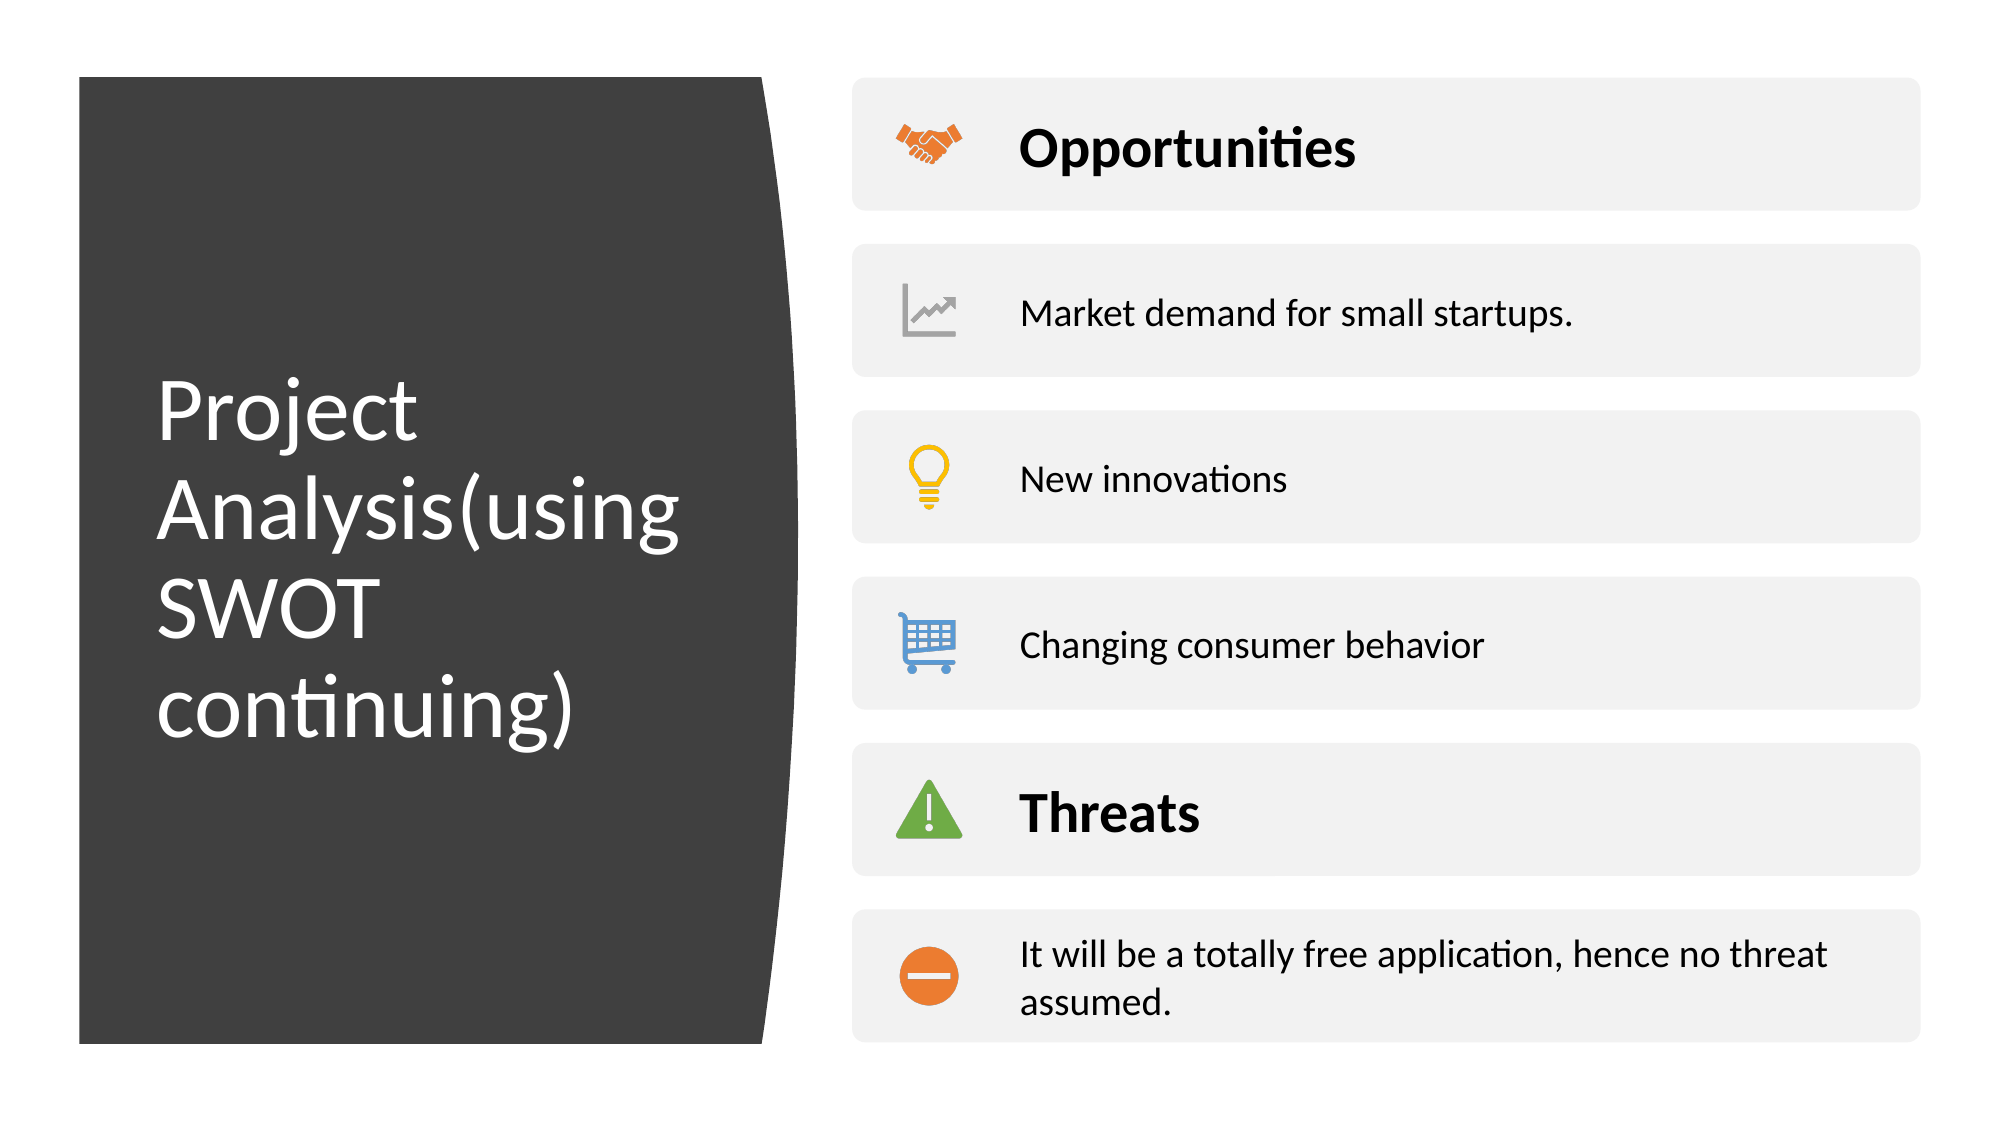

Opportunities
Market demand for small startups.
New innovations
Changing consumer behavior
Threats
It will be a totally free application, hence no threat assumed.

# Project Analysis(using SWOT continuing)